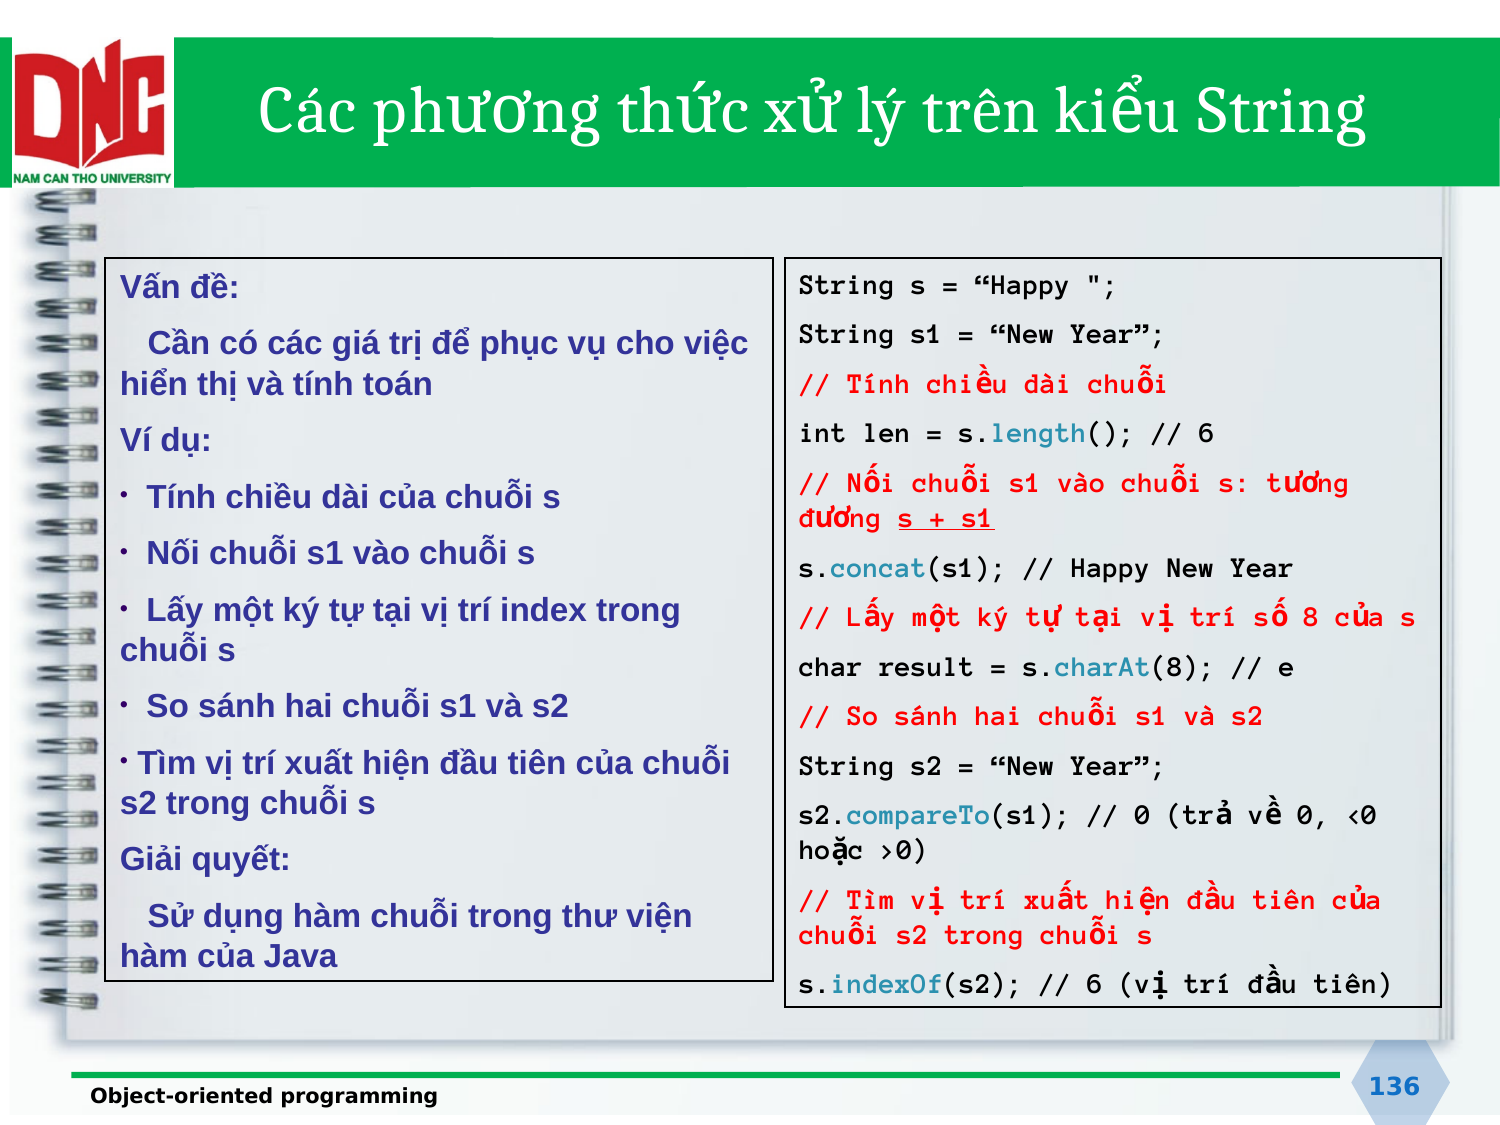

# Các phương thức xử lý trên kiểu String

Vấn đề:
   Cần có các giá trị để phục vụ cho việc hiển thị và tính toán
Ví dụ:
  Tính chiều dài của chuỗi s
  Nối chuỗi s1 vào chuỗi s
  Lấy một ký tự tại vị trí index trong chuỗi s
  So sánh hai chuỗi s1 và s2
 Tìm vị trí xuất hiện đầu tiên của chuỗi s2 trong chuỗi s
Giải quyết:
   Sử dụng hàm chuỗi trong thư viện hàm của Java
String s = “Happy ";
String s1 = “New Year”;
// Tính chiều dài chuỗi
int len = s.length(); // 6
// Nối chuỗi s1 vào chuỗi s: tương đương s + s1
s.concat(s1); // Happy New Year
// Lấy một ký tự tại vị trí số 8 của s
char result = s.charAt(8); // e
// So sánh hai chuỗi s1 và s2
String s2 = “New Year”;
s2.compareTo(s1); // 0 (trả về 0, <0 hoặc >0)
// Tìm vị trí xuất hiện đầu tiên của chuỗi s2 trong chuỗi s
s.indexOf(s2); // 6 (vị trí đầu tiên)
136
Object-oriented programming